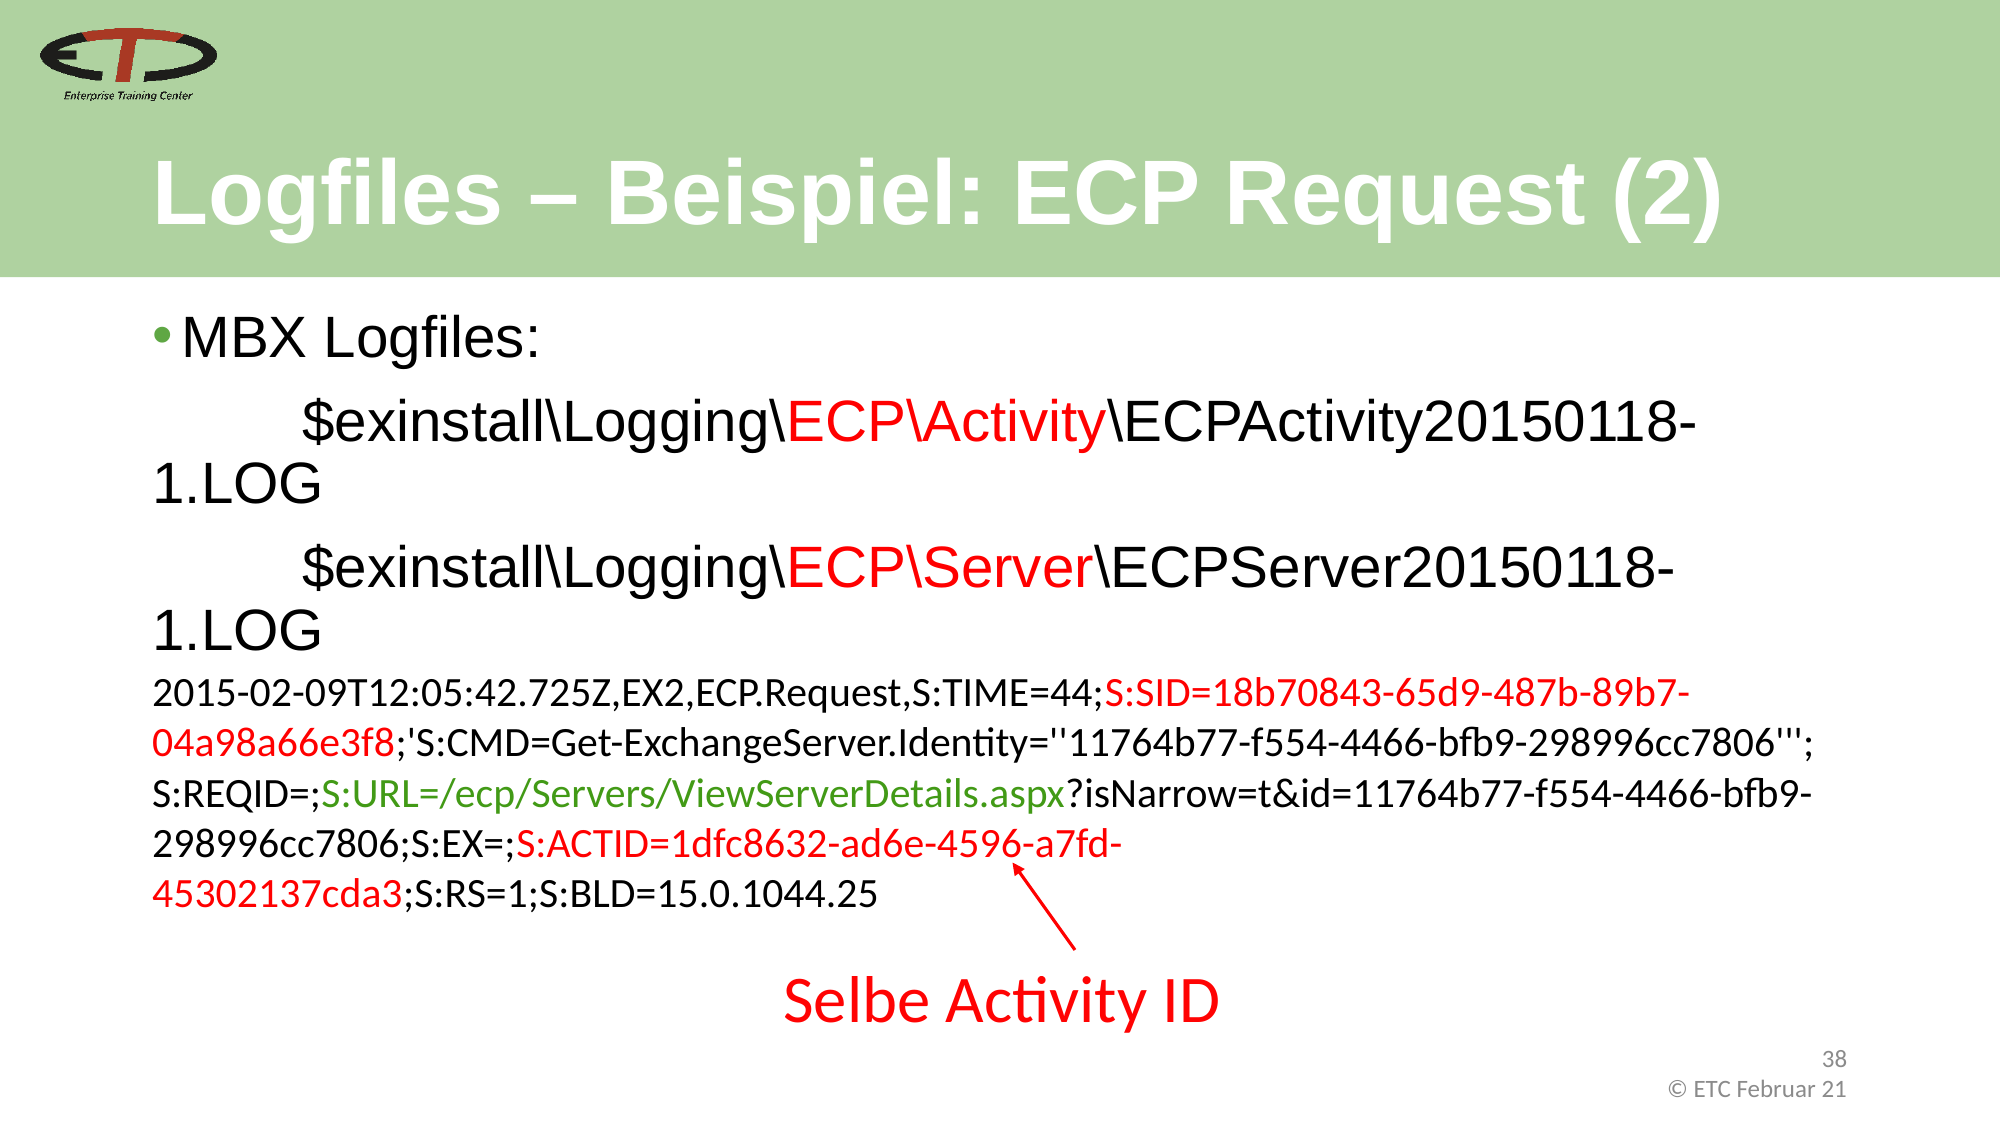

# Logfiles – Beispiel: ECP Request (2)
MBX Logfiles:
	$exinstall\Logging\ECP\Activity\ECPActivity20150118-1.LOG
	$exinstall\Logging\ECP\Server\ECPServer20150118-1.LOG

2015-02-09T12:05:42.725Z,EX2,ECP.Request,S:TIME=44;S:SID=18b70843-65d9-487b-89b7-04a98a66e3f8;'S:CMD=Get-ExchangeServer.Identity=''11764b77-f554-4466-bfb9-298996cc7806''';
S:REQID=;S:URL=/ecp/Servers/ViewServerDetails.aspx?isNarrow=t&id=11764b77-f554-4466-bfb9-298996cc7806;S:EX=;S:ACTID=1dfc8632-ad6e-4596-a7fd-45302137cda3;S:RS=1;S:BLD=15.0.1044.25
Selbe Activity ID
38
 © ETC Februar 21